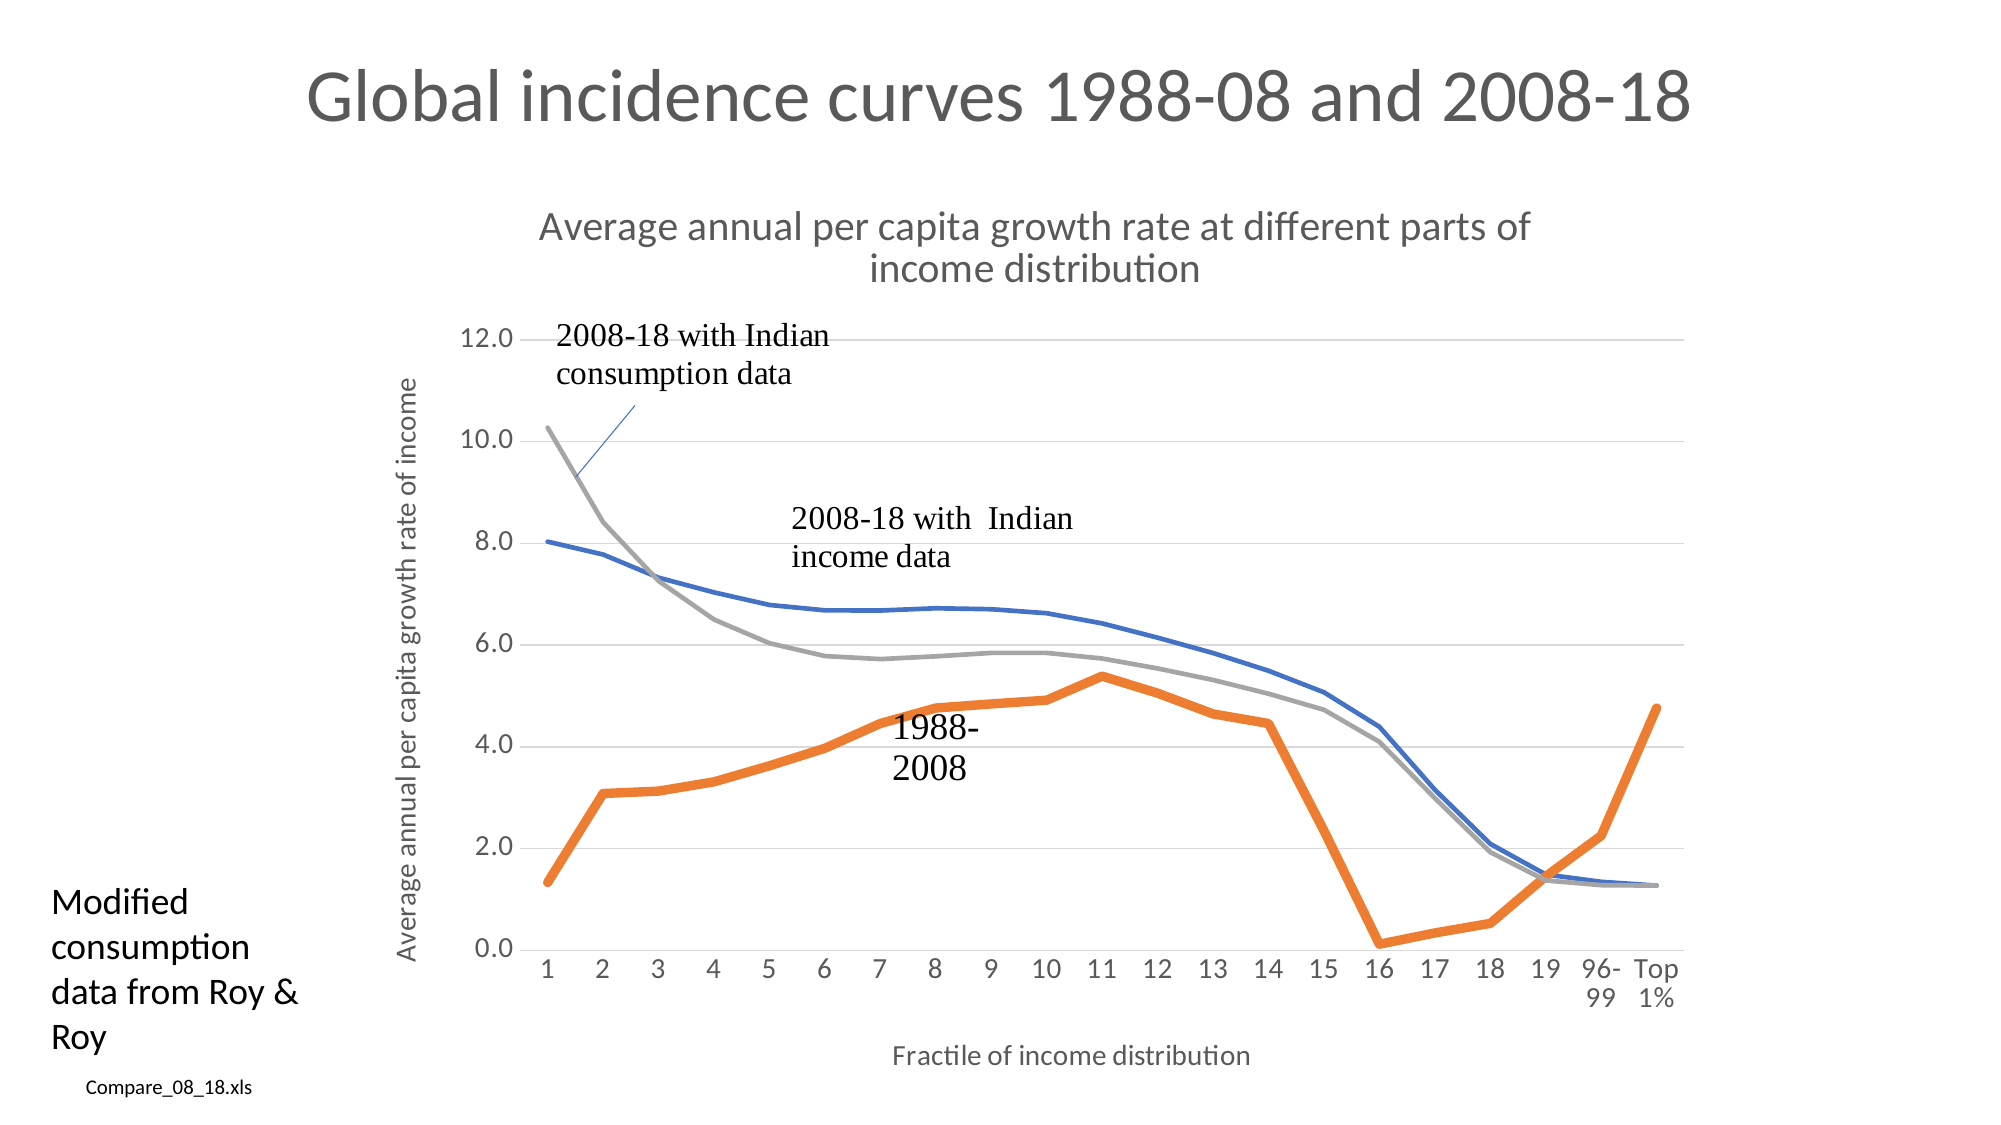

# Global incidence curves 1988-08 and 2008-18

### Chart: Average annual per capita growth rate at different parts of income distribution

| Category |  |  |  |
|---|---|---|---|
| 1 | 8.034625934000484 | 1.3327481547548456 | 10.274682661570678 |
| 2 | 7.781691787321066 | 3.0827397244991346 | 8.417092055062714 |
| 3 | 7.326590729093008 | 3.1302861084087477 | 7.2621110784790055 |
| 4 | 7.038099347962401 | 3.3126774798192518 | 6.504199835641233 |
| 5 | 6.7903626786845805 | 3.6278494550777216 | 6.036815928150641 |
| 6 | 6.685415261431804 | 3.9736075712275682 | 5.784873008059366 |
| 7 | 6.6817517930105375 | 4.459364763478164 | 5.725117329610607 |
| 8 | 6.725563953630664 | 4.763230382004202 | 5.7791816511047145 |
| 9 | 6.707398369418449 | 4.843243885867283 | 5.847093425975602 |
| 10 | 6.628241921528111 | 4.917602173680453 | 5.846829877712945 |
| 11 | 6.428759388662764 | 5.390442497383539 | 5.735907938323437 |
| 12 | 6.14722638144114 | 5.054983101904299 | 5.54114121446363 |
| 13 | 5.844259934857887 | 4.647632705814314 | 5.314913238171348 |
| 14 | 5.4961313010228885 | 4.459325410008785 | 5.044548754013678 |
| 15 | 5.072085484391997 | 2.3508680589937727 | 4.728446872445846 |
| 16 | 4.394297299159033 | 0.12022324132018104 | 4.098057778335917 |
| 17 | 3.156922421870245 | 0.3423165432973048 | 2.9907549552452117 |
| 18 | 2.092338355417711 | 0.5297611719262822 | 1.9290905052221863 |
| 19 | 1.4905679076864242 | 1.453400679714874 | 1.37333085566691 |
| 96-99 | 1.3469260396237415 | 2.253982447087387 | 1.2812185850194613 |
| Top 1% | 1.272827768755258 | 4.764810478545239 | 1.272827768755258 |
Modified consumption data from Roy & Roy
Compare_08_18.xls